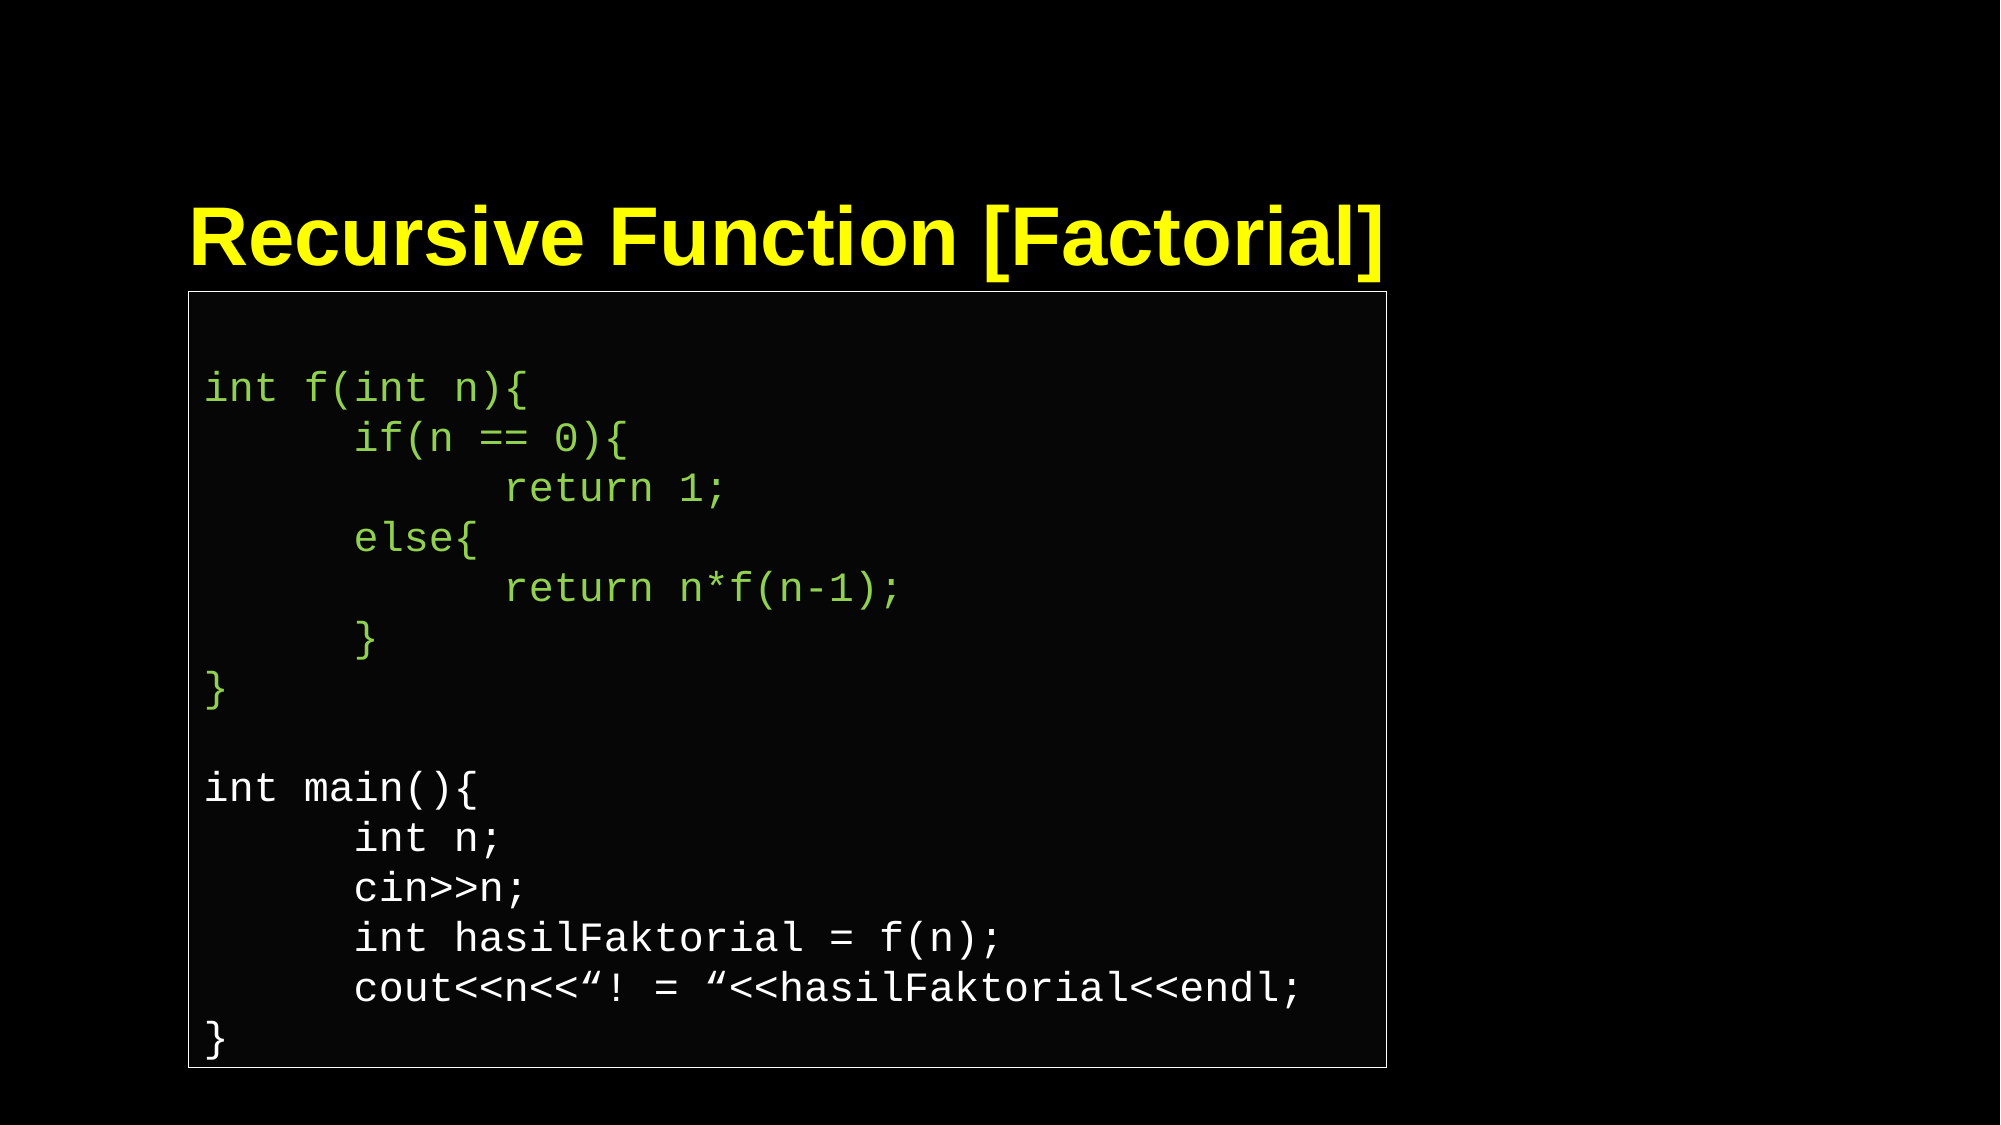

# Recursive Function [Factorial]
int f(int n){
	if(n == 0){
		return 1;
	else{
		return n*f(n-1);
	}
}

int main(){
	int n;
	cin>>n;
	int hasilFaktorial = f(n);
	cout<<n<<“! = “<<hasilFaktorial<<endl;
}